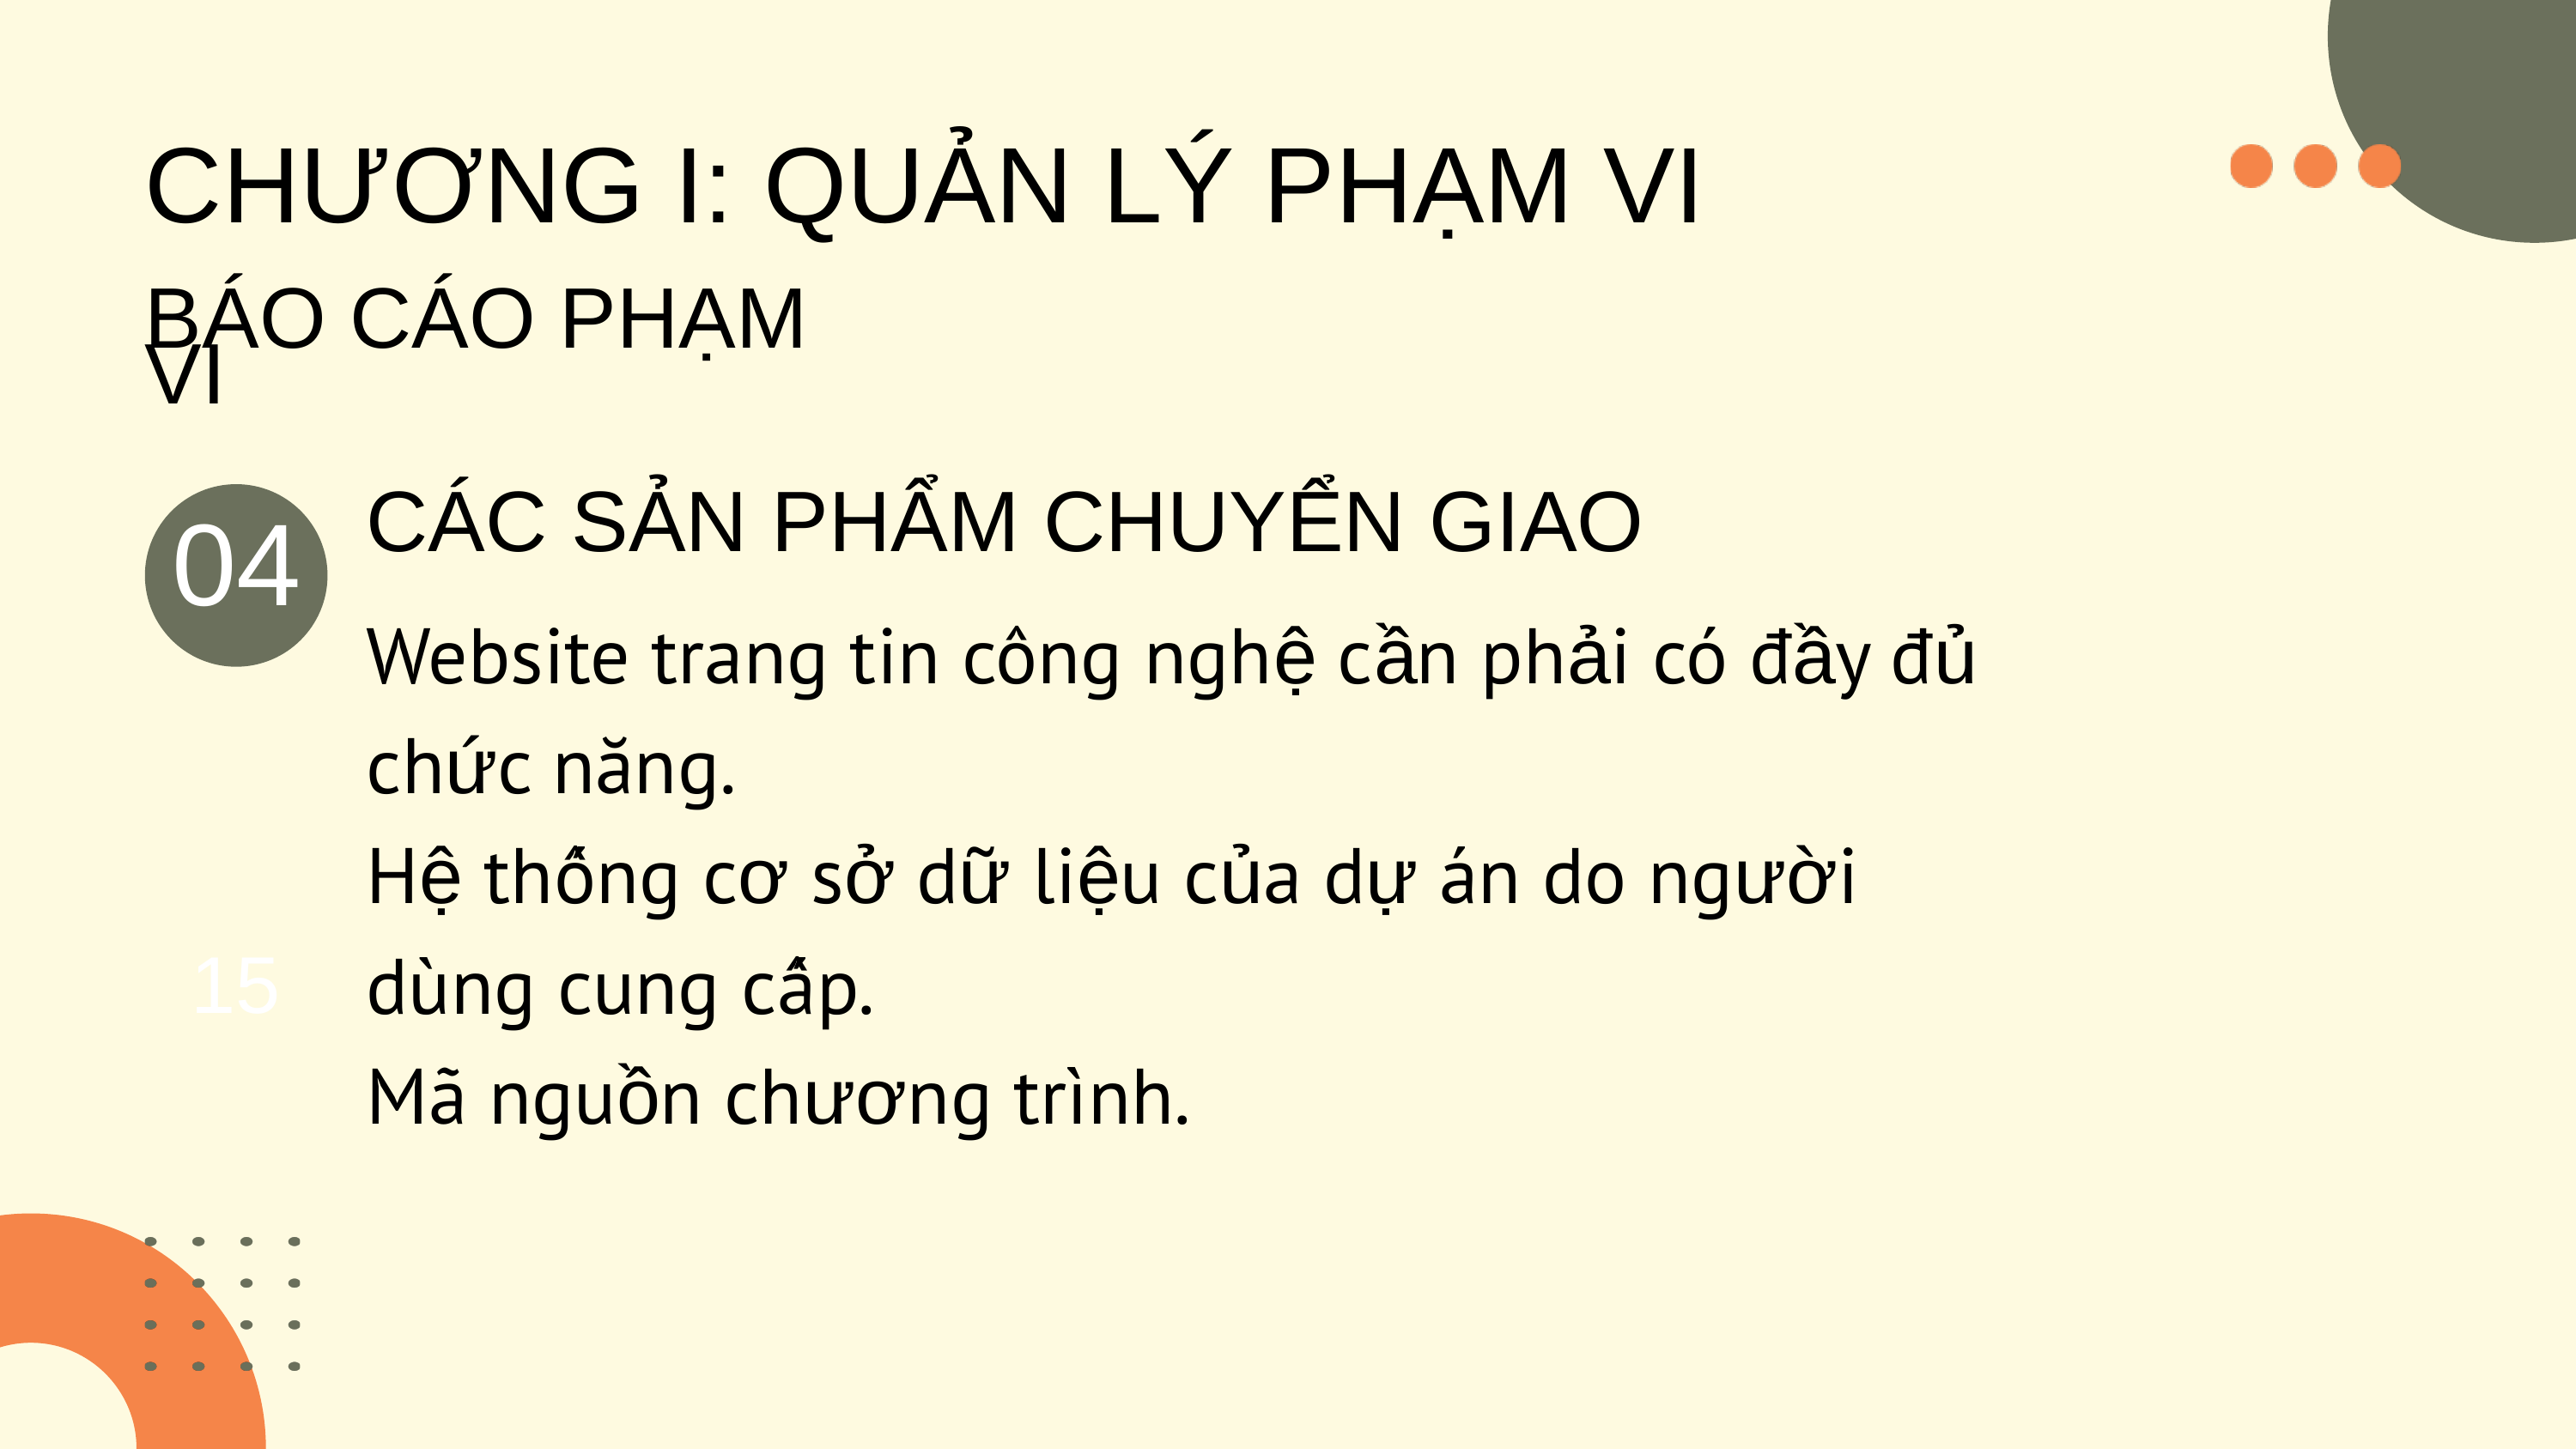

CHƯƠNG I: QUẢN LÝ PHẠM VI

BÁO CÁO PHẠM VI

CÁC SẢN PHẨM CHUYỂN GIAO
04
Website trang tin công nghệ cần phải có đầy đủ chức năng.
Hệ thống cơ sở dữ liệu của dự án do người dùng cung cấp.
Mã nguồn chương trình.
15